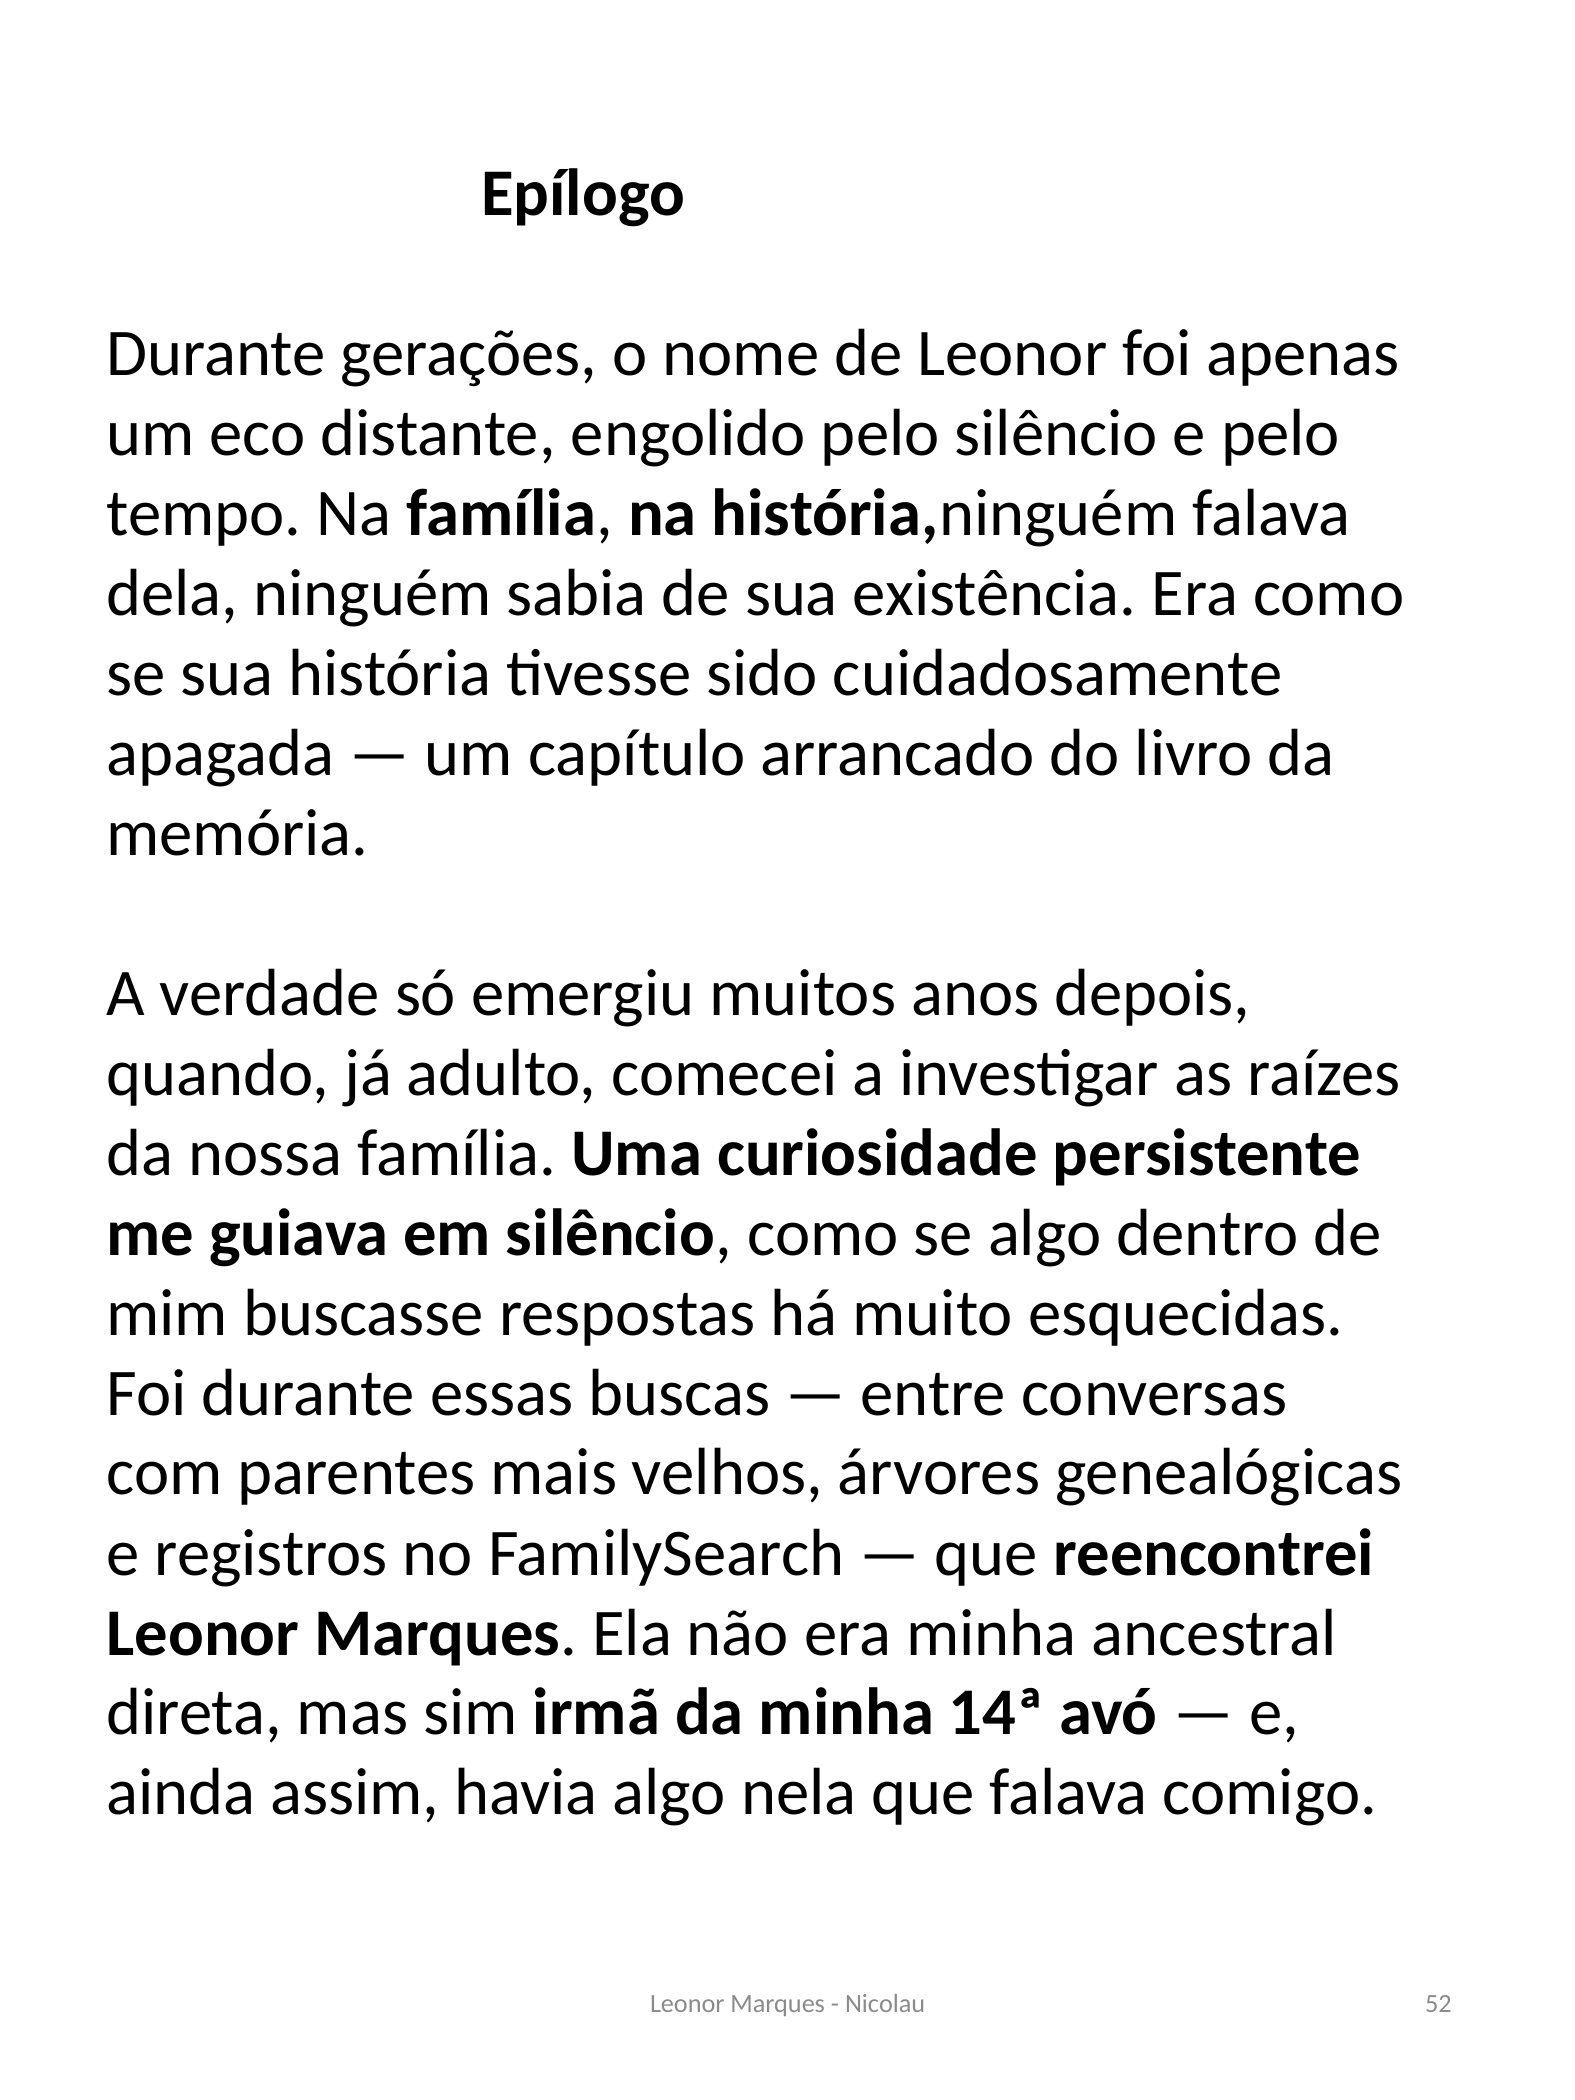

Epílogo

Durante gerações, o nome de Leonor foi apenas um eco distante, engolido pelo silêncio e pelo tempo. Na família, na história,ninguém falava dela, ninguém sabia de sua existência. Era como se sua história tivesse sido cuidadosamente apagada — um capítulo arrancado do livro da memória.

A verdade só emergiu muitos anos depois, quando, já adulto, comecei a investigar as raízes da nossa família. Uma curiosidade persistente me guiava em silêncio, como se algo dentro de mim buscasse respostas há muito esquecidas. Foi durante essas buscas — entre conversas com parentes mais velhos, árvores genealógicas e registros no FamilySearch — que reencontrei Leonor Marques. Ela não era minha ancestral direta, mas sim irmã da minha 14ª avó — e, ainda assim, havia algo nela que falava comigo.
Leonor Marques - Nicolau
52